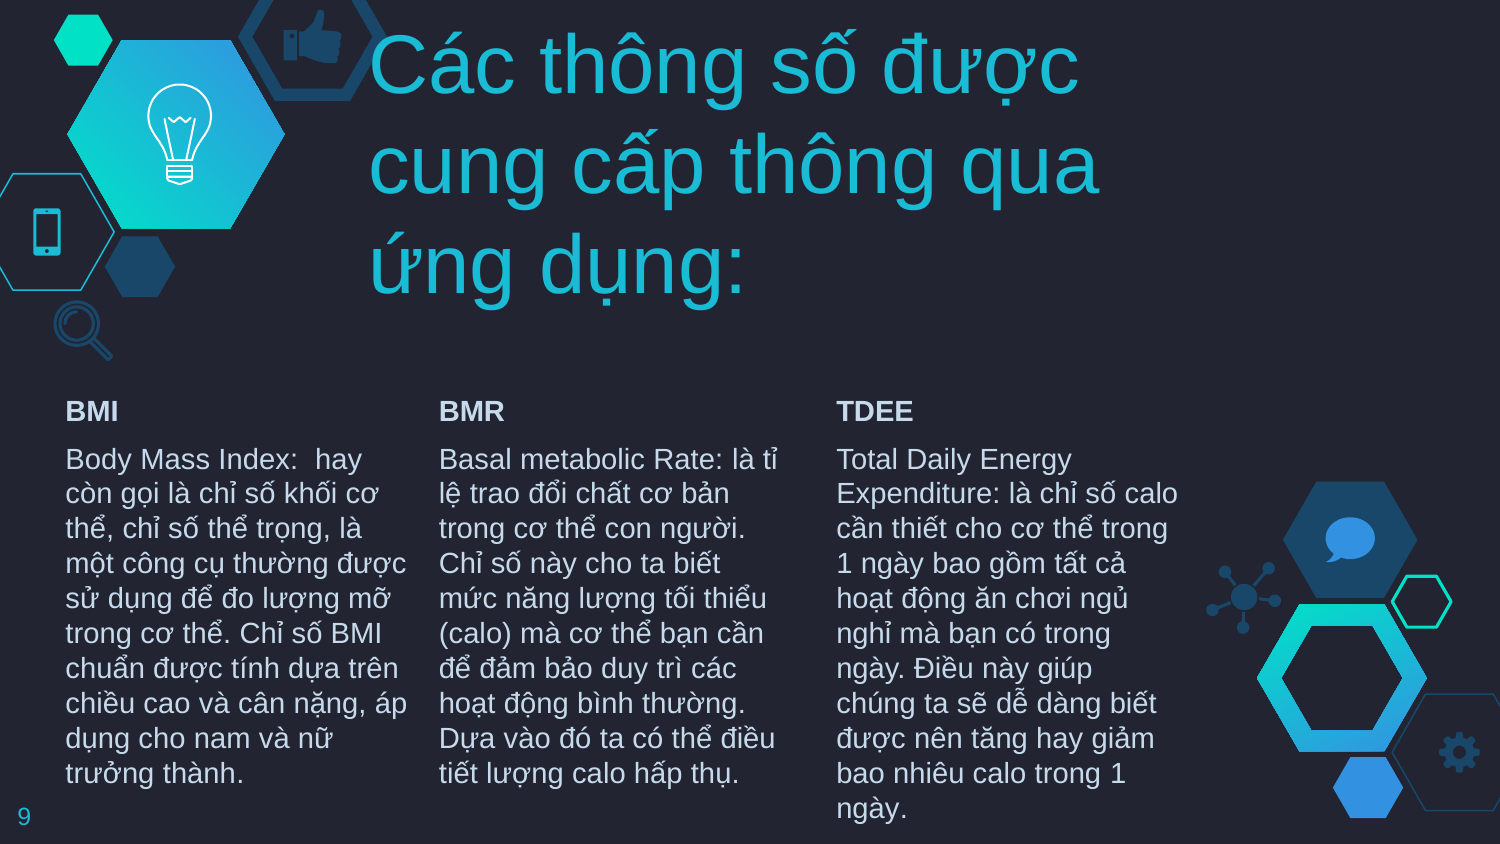

# Các thông số được cung cấp thông qua ứng dụng:
BMI
Body Mass Index:  hay còn gọi là chỉ số khối cơ thể, chỉ số thể trọng, là một công cụ thường được sử dụng để đo lượng mỡ trong cơ thể. Chỉ số BMI chuẩn được tính dựa trên chiều cao và cân nặng, áp dụng cho nam và nữ trưởng thành.
BMR
Basal metabolic Rate: là tỉ lệ trao đổi chất cơ bản trong cơ thể con người. Chỉ số này cho ta biết mức năng lượng tối thiểu (calo) mà cơ thể bạn cần để đảm bảo duy trì các hoạt động bình thường. Dựa vào đó ta có thể điều tiết lượng calo hấp thụ.
TDEE
Total Daily Energy Expenditure: là chỉ số calo cần thiết cho cơ thể trong 1 ngày bao gồm tất cả hoạt động ăn chơi ngủ nghỉ mà bạn có trong ngày. Điều này giúp chúng ta sẽ dễ dàng biết được nên tăng hay giảm bao nhiêu calo trong 1 ngày.
9